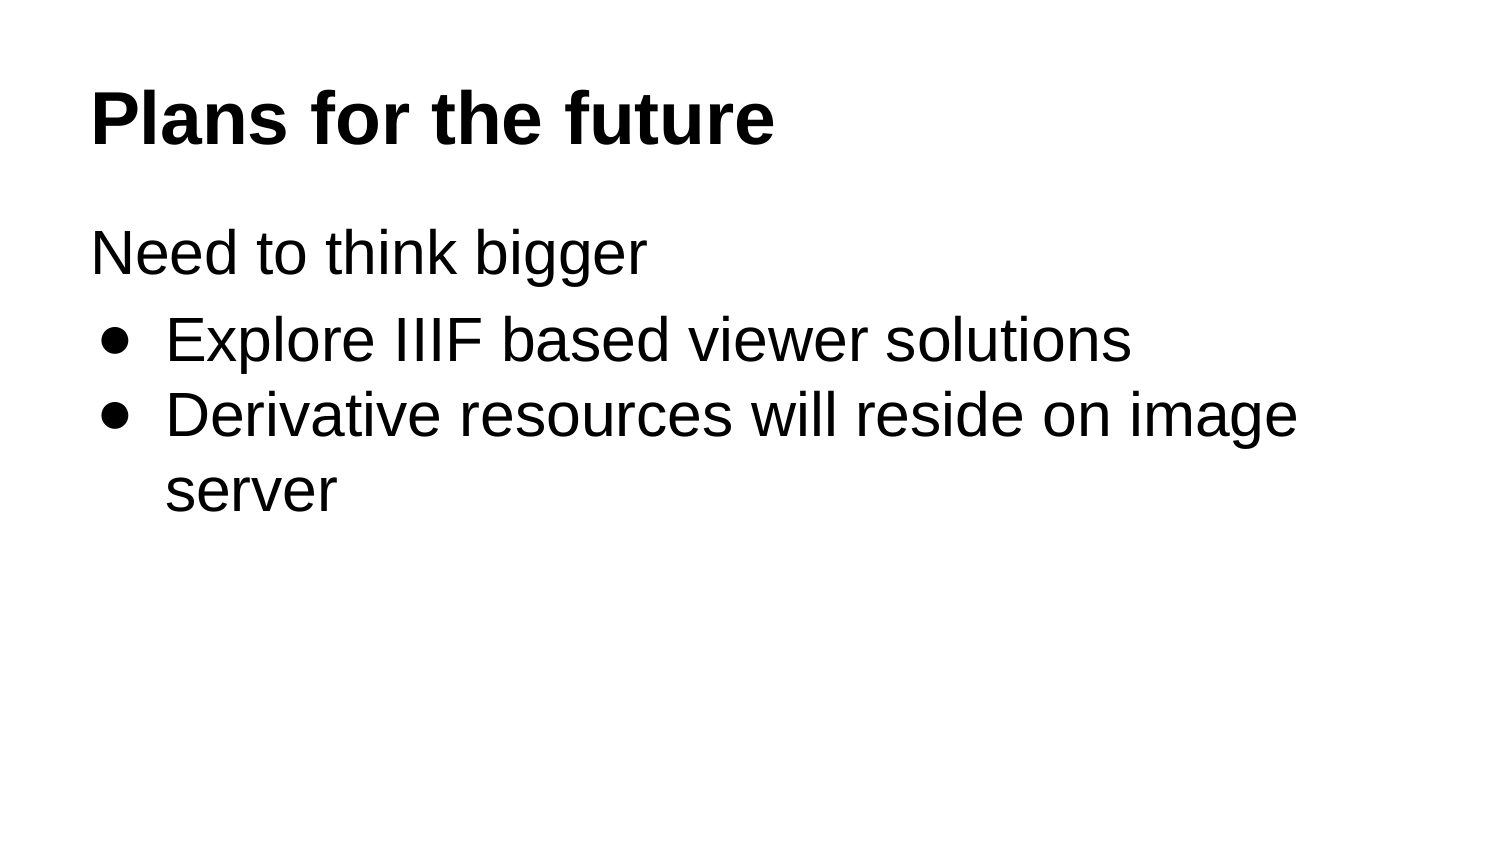

# Plans for the future
Need to think bigger
Explore IIIF based viewer solutions
Derivative resources will reside on image server